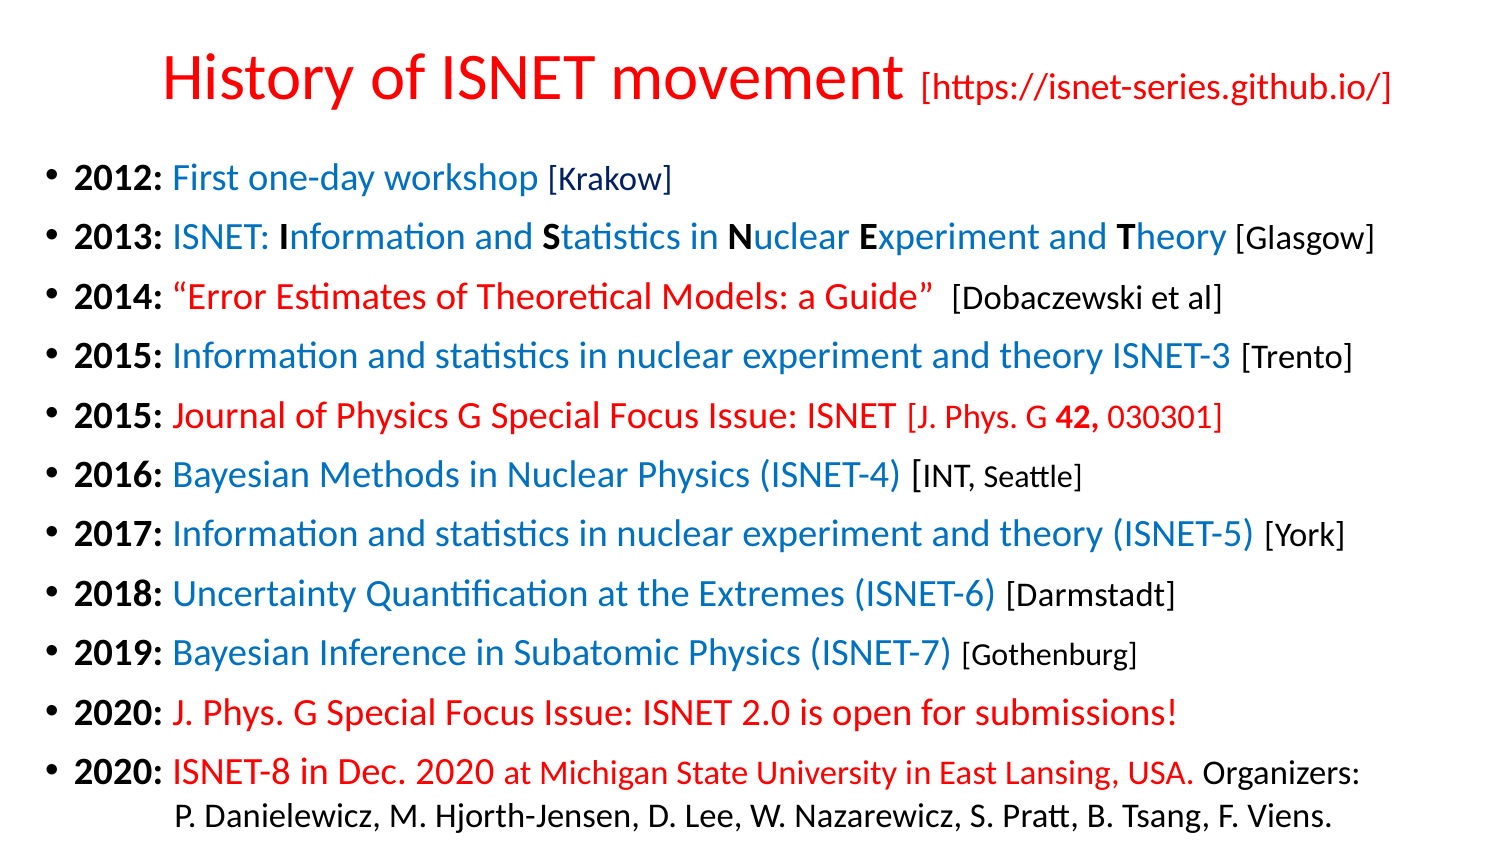

# History of ISNET movement [https://isnet-series.github.io/]

2012: First one-day workshop [Krakow]
2013: ISNET: Information and Statistics in Nuclear Experiment and Theory [Glasgow]
2014: “Error Estimates of Theoretical Models: a Guide”  [Dobaczewski et al]
2015: Information and statistics in nuclear experiment and theory ISNET-3 [Trento]
2015: Journal of Physics G Special Focus Issue: ISNET [J. Phys. G 42, 030301]
2016: Bayesian Methods in Nuclear Physics (ISNET-4) [INT, Seattle]
2017: Information and statistics in nuclear experiment and theory (ISNET-5) [York]
2018: Uncertainty Quantification at the Extremes (ISNET-6) [Darmstadt]
2019: Bayesian Inference in Subatomic Physics (ISNET-7) [Gothenburg]
2020: J. Phys. G Special Focus Issue: ISNET 2.0 is open for submissions!
2020: ISNET-8 in Dec. 2020 at Michigan State University in East Lansing, USA. Organizers:
             P. Danielewicz, M. Hjorth-Jensen, D. Lee, W. Nazarewicz, S. Pratt, B. Tsang, F. Viens.